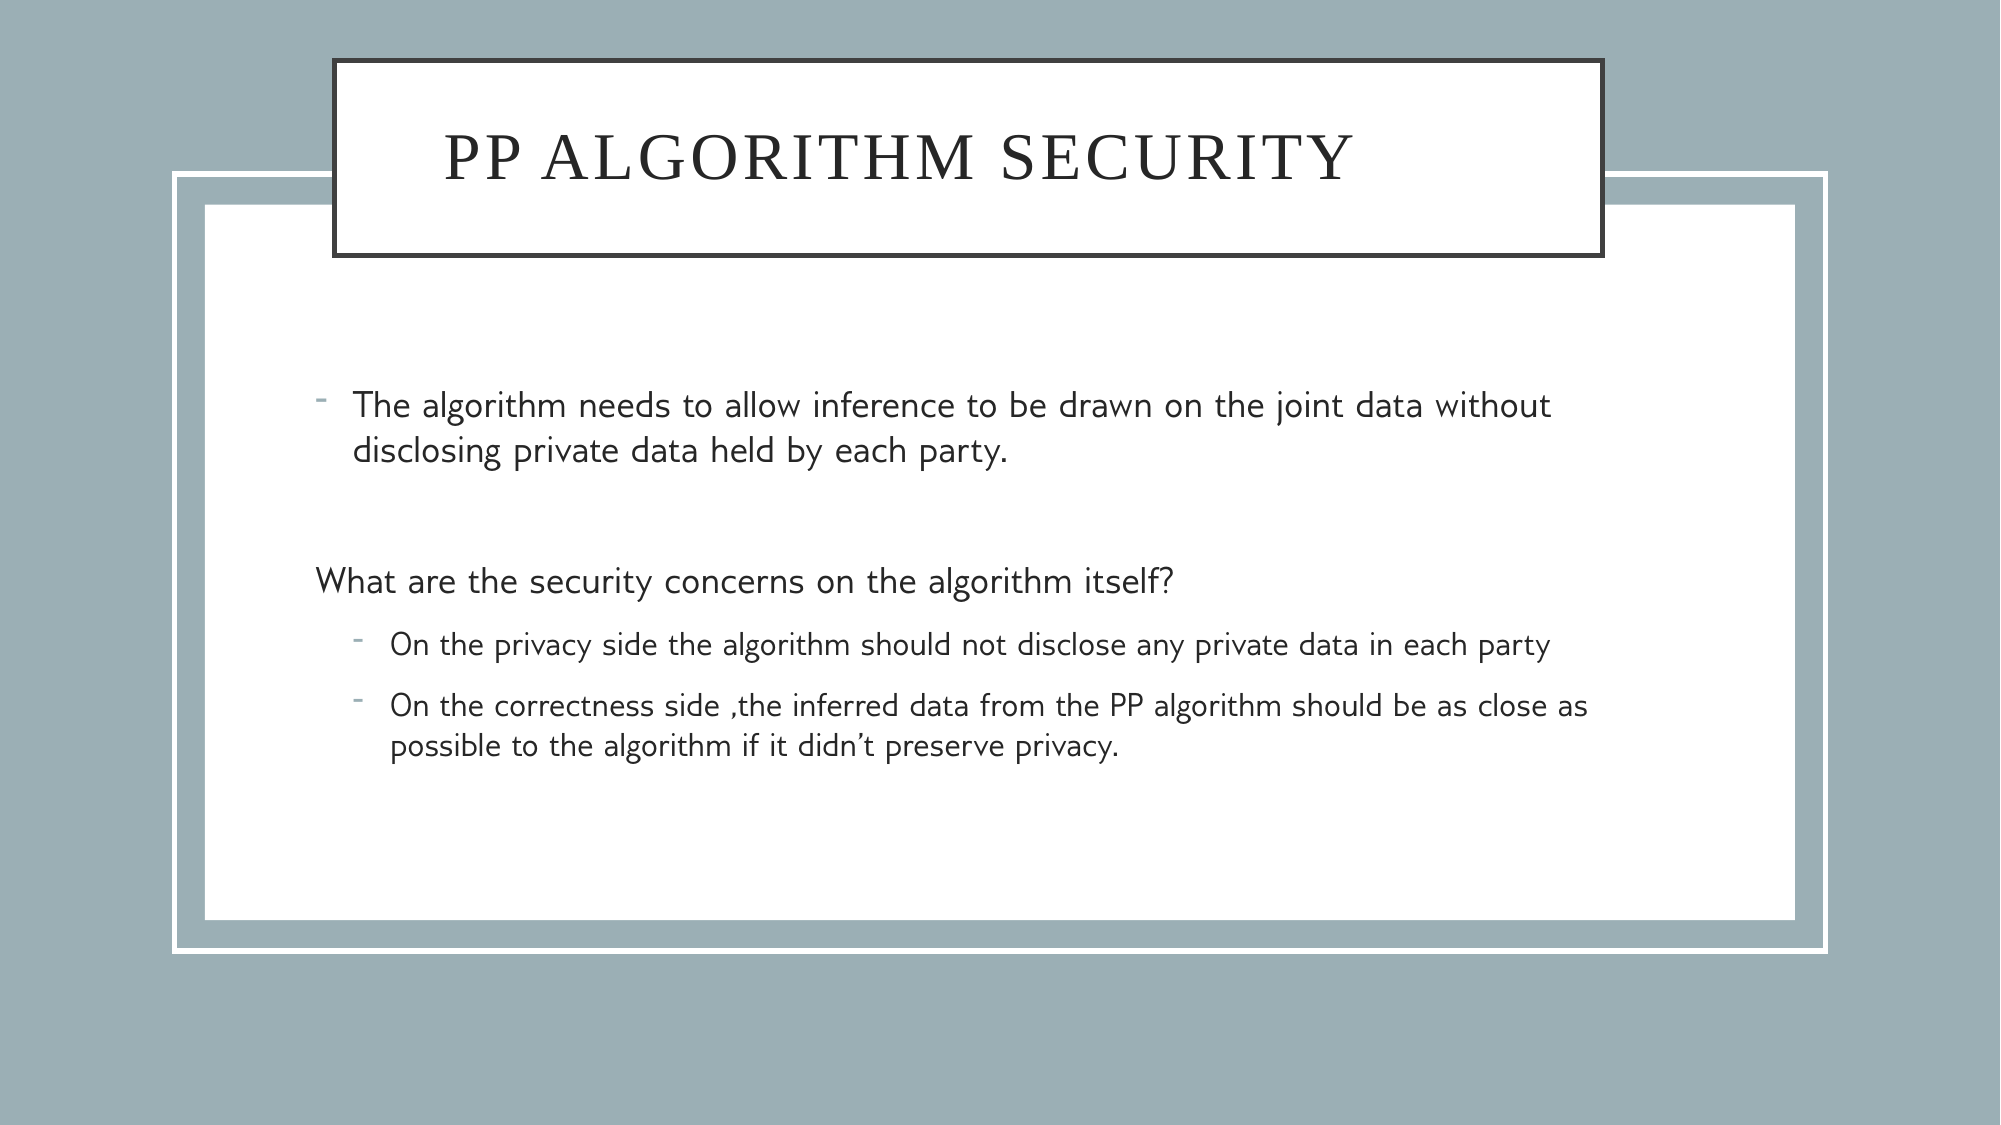

# PP algorithm security

The algorithm needs to allow inference to be drawn on the joint data without disclosing private data held by each party.

What are the security concerns on the algorithm itself?
On the privacy side the algorithm should not disclose any private data in each party
On the correctness side ,the inferred data from the PP algorithm should be as close as possible to the algorithm if it didn’t preserve privacy.